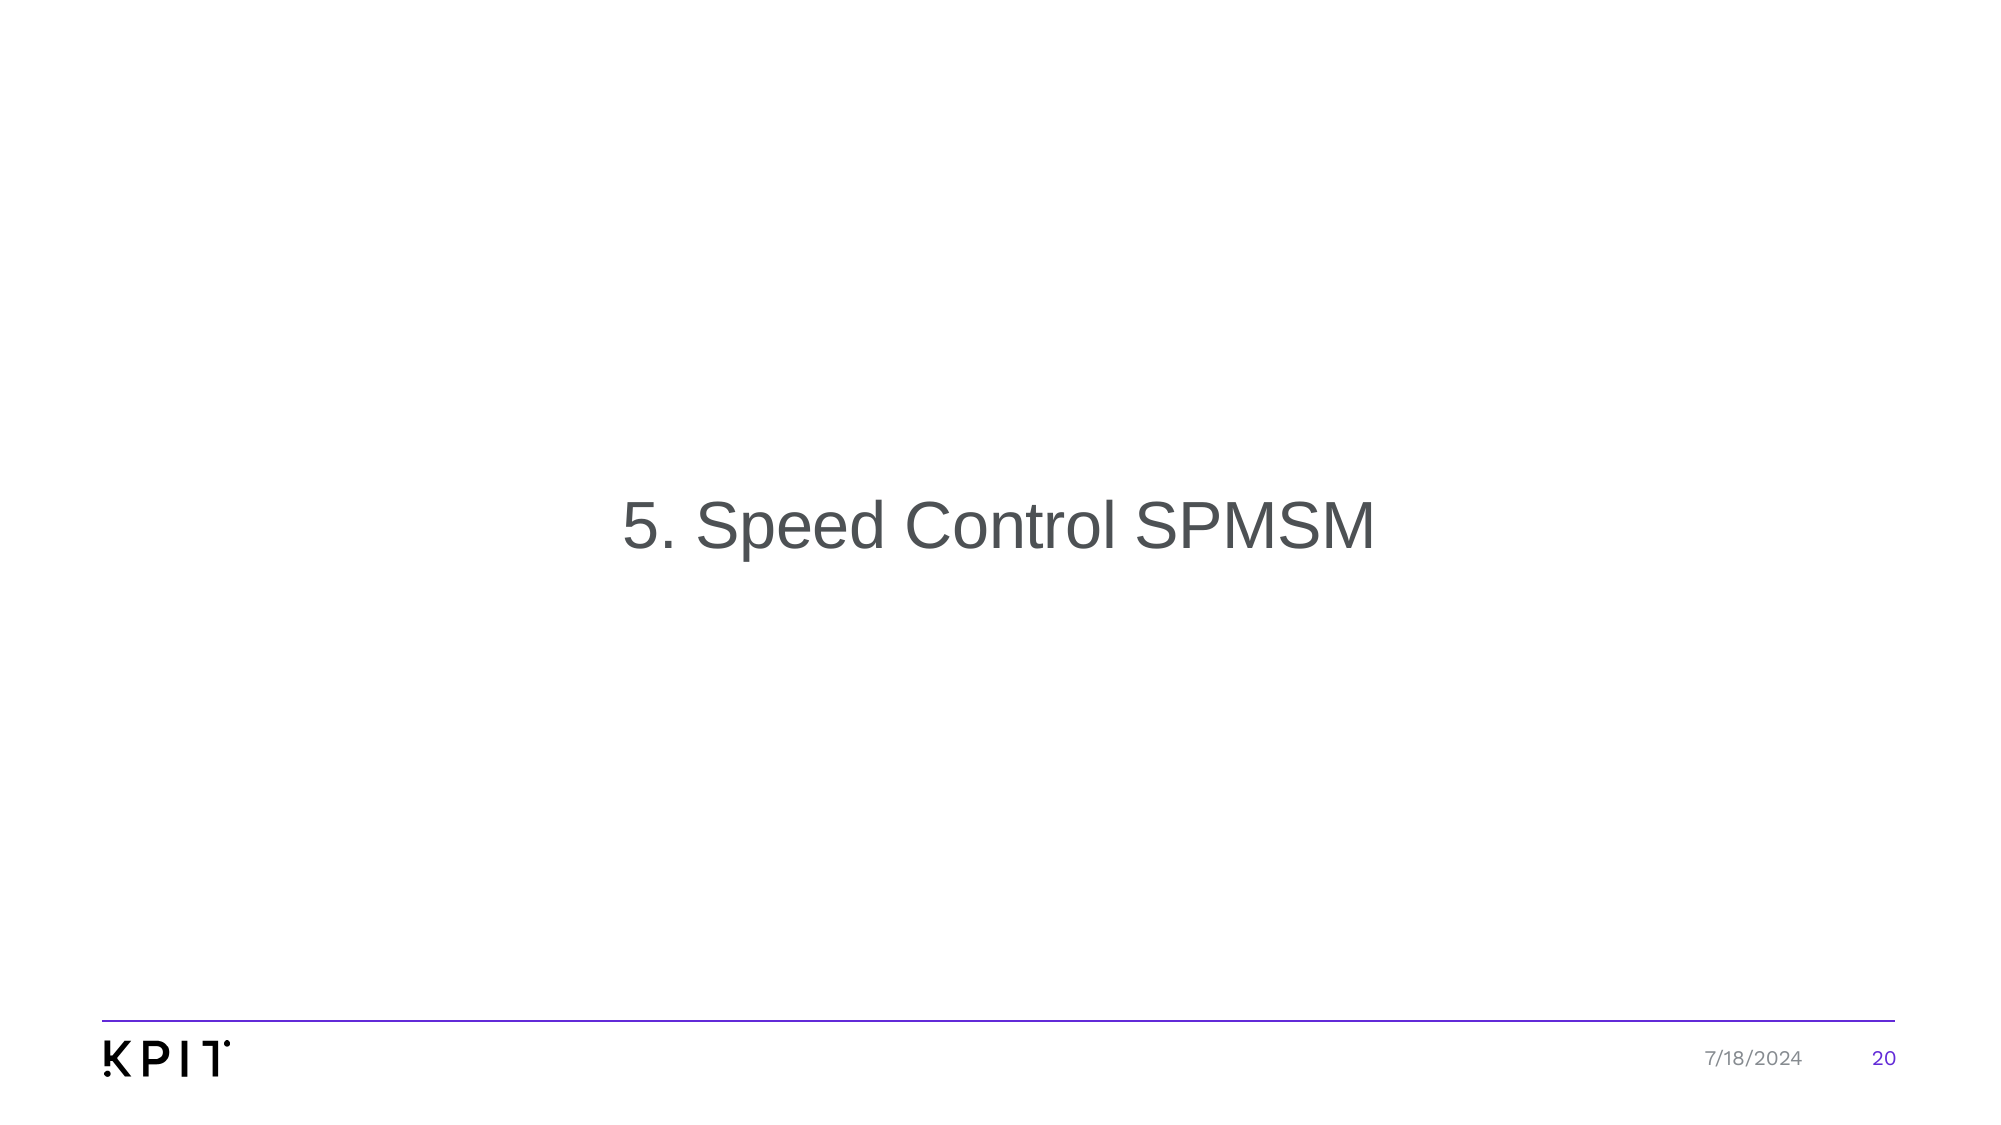

# 5. Speed Control SPMSM
20
7/18/2024